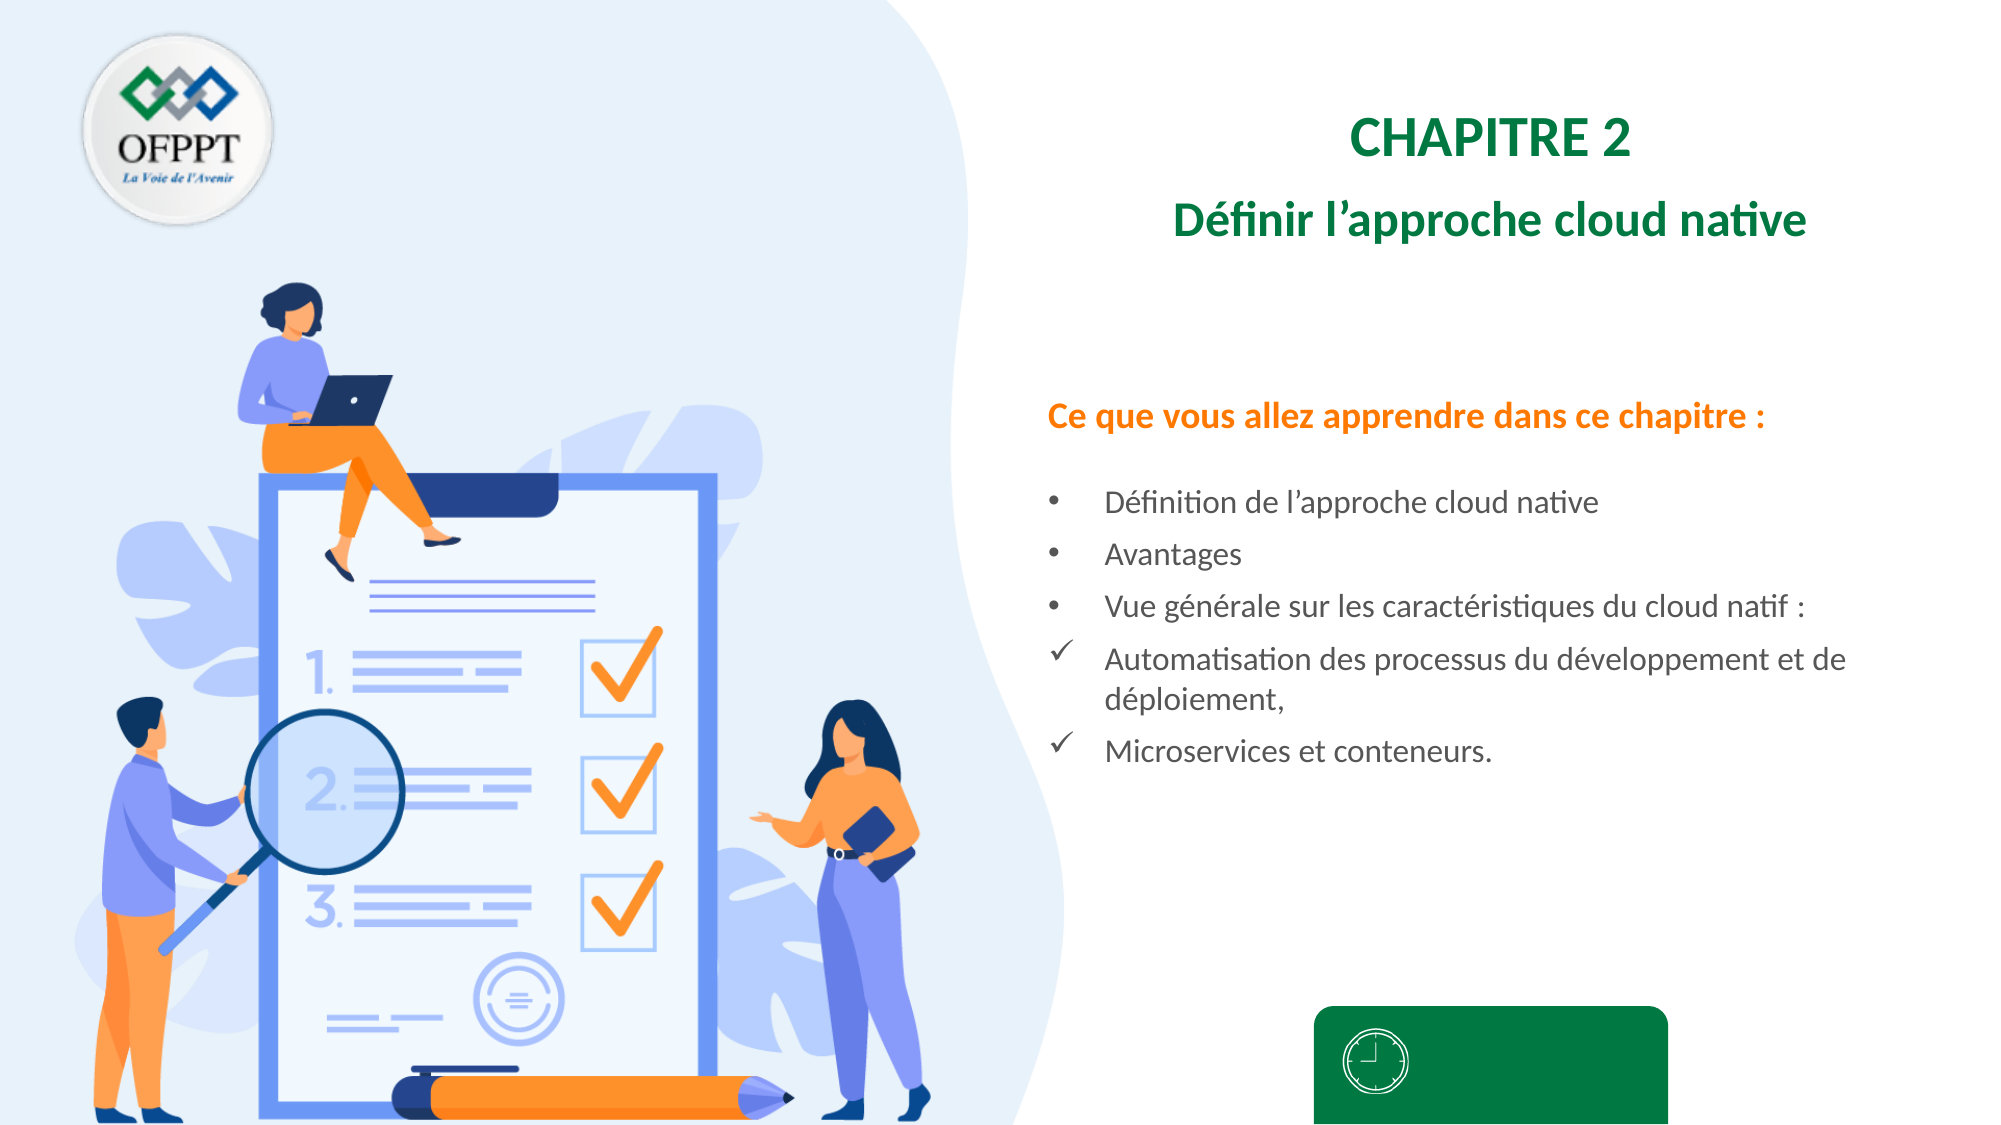

CHAPITRE 2
Définir l’approche cloud native
Définition de l’approche cloud native
Avantages
Vue générale sur les caractéristiques du cloud natif :
Automatisation des processus du développement et de déploiement,
Microservices et conteneurs.